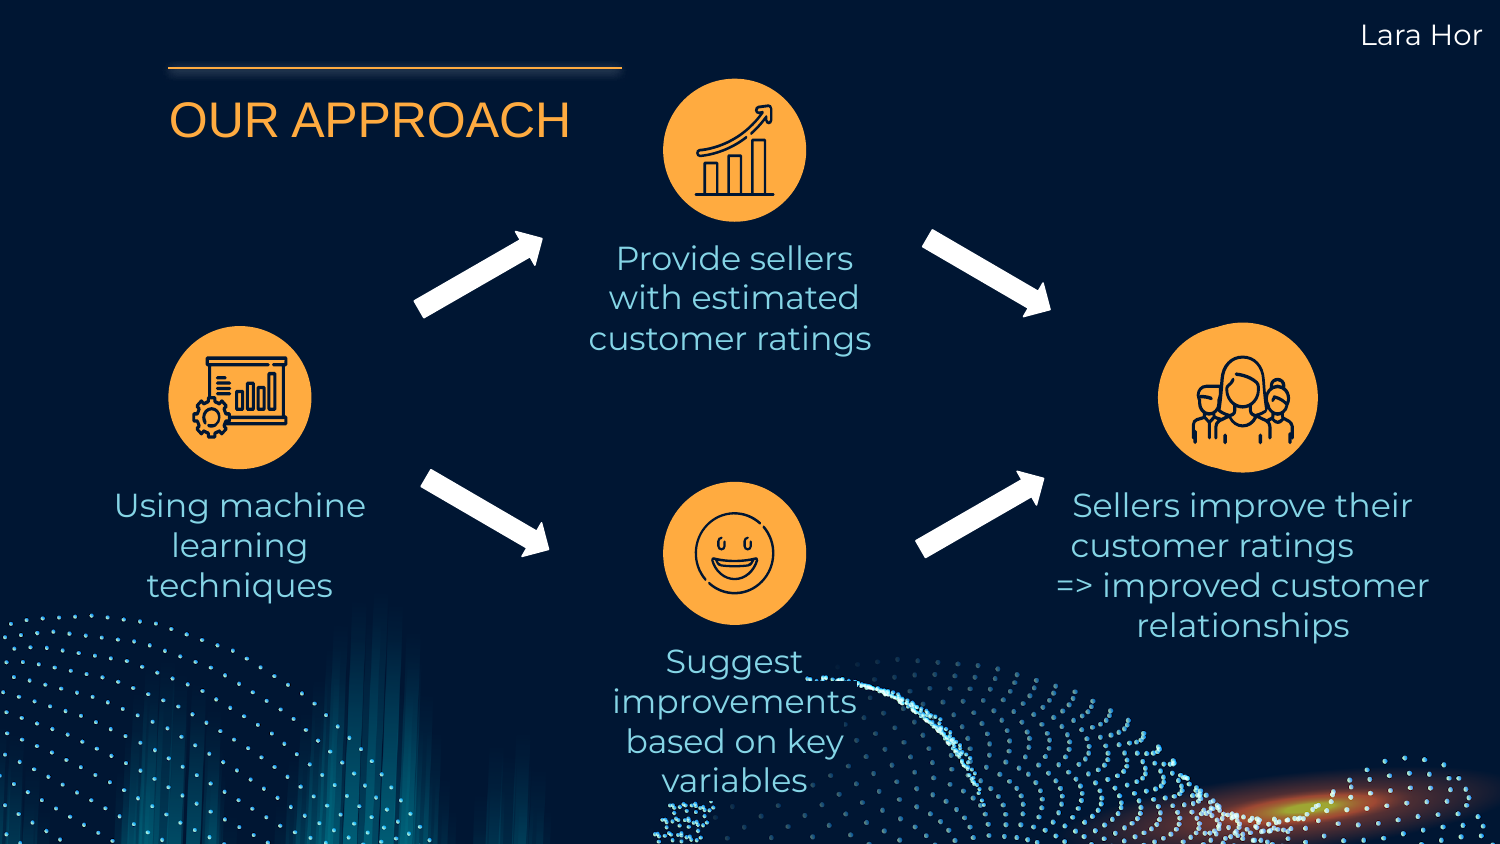

Lara Hor
# OUR APPROACH

Provide sellers with estimated customer ratings

Using machine learning techniques
Sellers improve their customer ratings        => improved customer relationships

Suggest improvements based on key variables